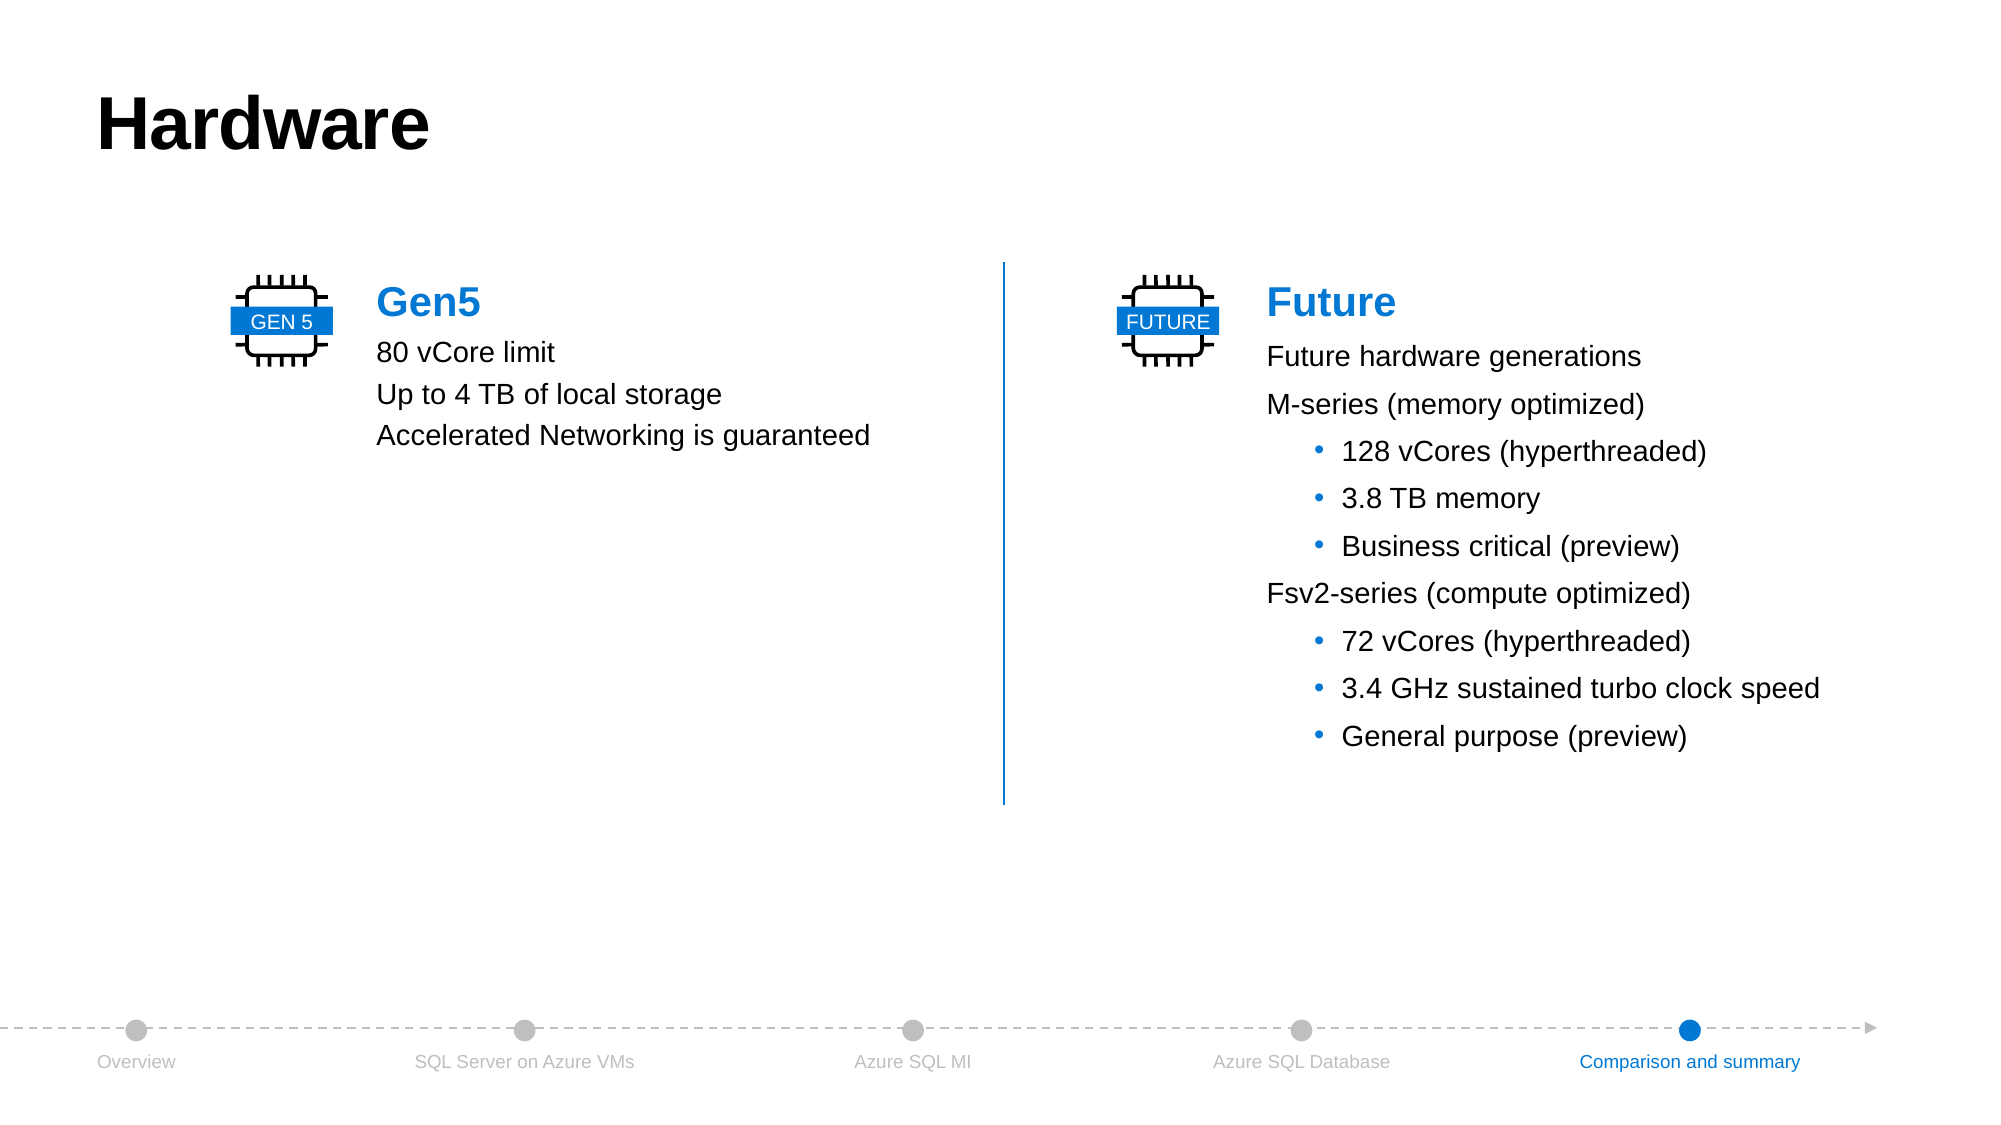

# Hardware

GEN 5
Gen5
80 vCore limit
Up to 4 TB of local storage
Accelerated Networking is guaranteed

FUTURE
Future
Future hardware generations
M-series (memory optimized)
128 vCores (hyperthreaded)
3.8 TB memory
Business critical (preview)
Fsv2-series (compute optimized)
72 vCores (hyperthreaded)
3.4 GHz sustained turbo clock speed
General purpose (preview)

Azure SQL MI
Overview
SQL Server on Azure VMs
Azure SQL Database
Comparison and summary